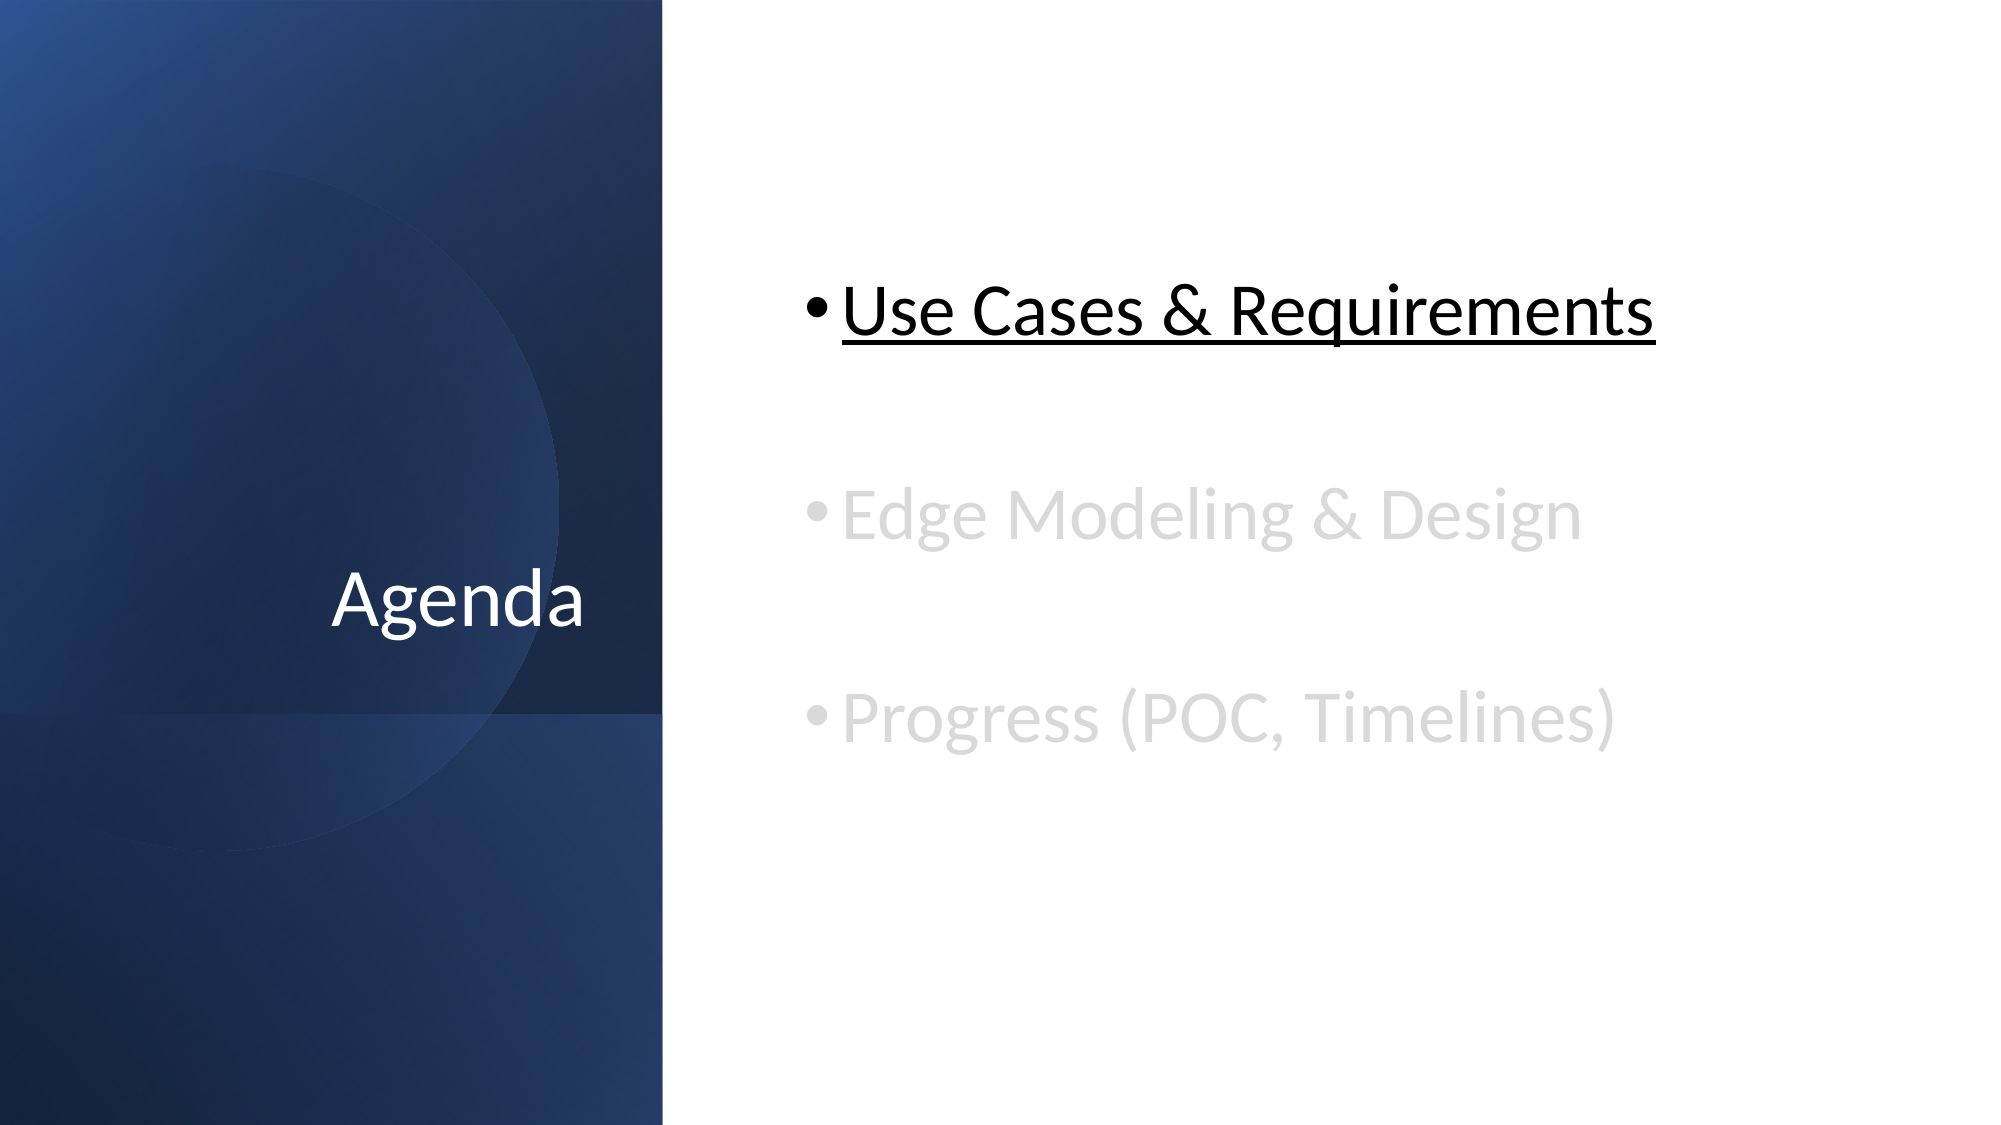

# Agenda

Use Cases & Requirements

Edge Modeling & Design

Progress (POC, Timelines)